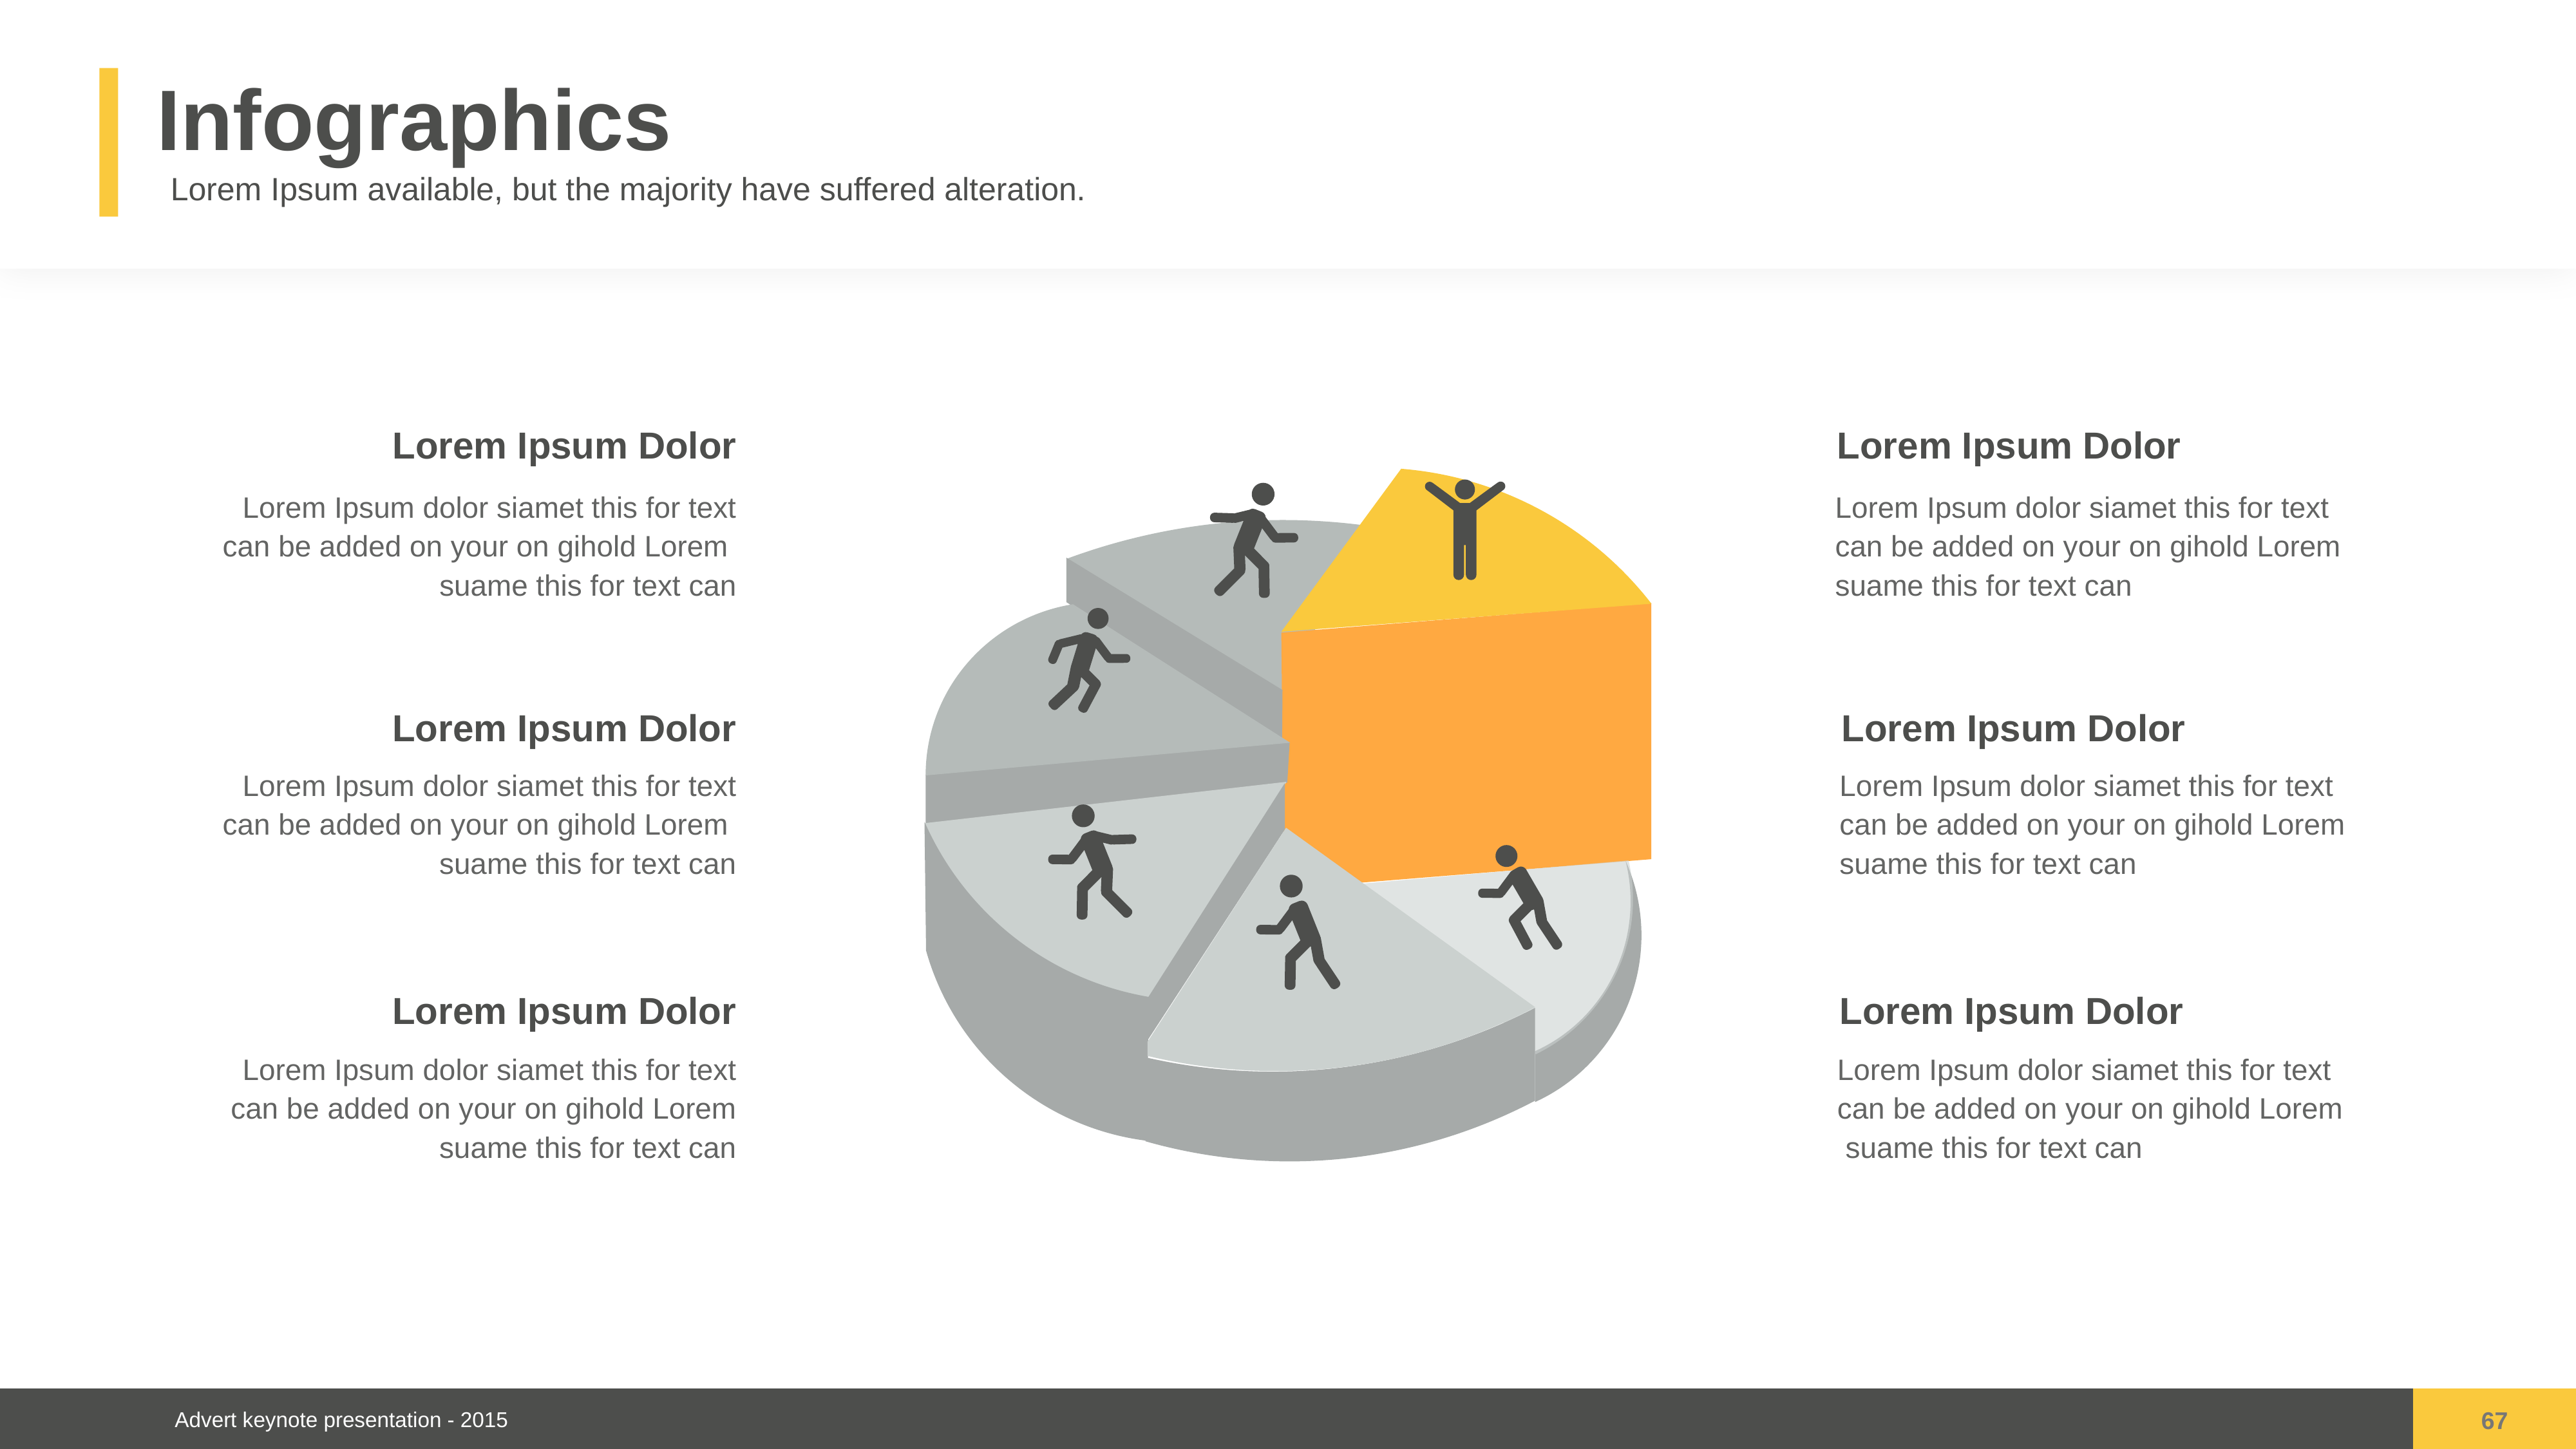

Infographics
Lorem Ipsum available, but the majority have suffered alteration.
Lorem Ipsum Dolor
Lorem Ipsum Dolor

Lorem Ipsum dolor siamet this for text can be added on your on gihold Lorem  suame this for text can
Lorem Ipsum dolor siamet this for text can be added on your on gihold Lorem  suame this for text can

Lorem Ipsum Dolor
Lorem Ipsum Dolor

Lorem Ipsum dolor siamet this for text can be added on your on gihold Lorem  suame this for text can
Lorem Ipsum dolor siamet this for text can be added on your on gihold Lorem  suame this for text can

Lorem Ipsum Dolor
Lorem Ipsum Dolor

Lorem Ipsum dolor siamet this for text can be added on your on gihold Lorem  suame this for text can
Lorem Ipsum dolor siamet this for text can be added on your on gihold Lorem  suame this for text can
67